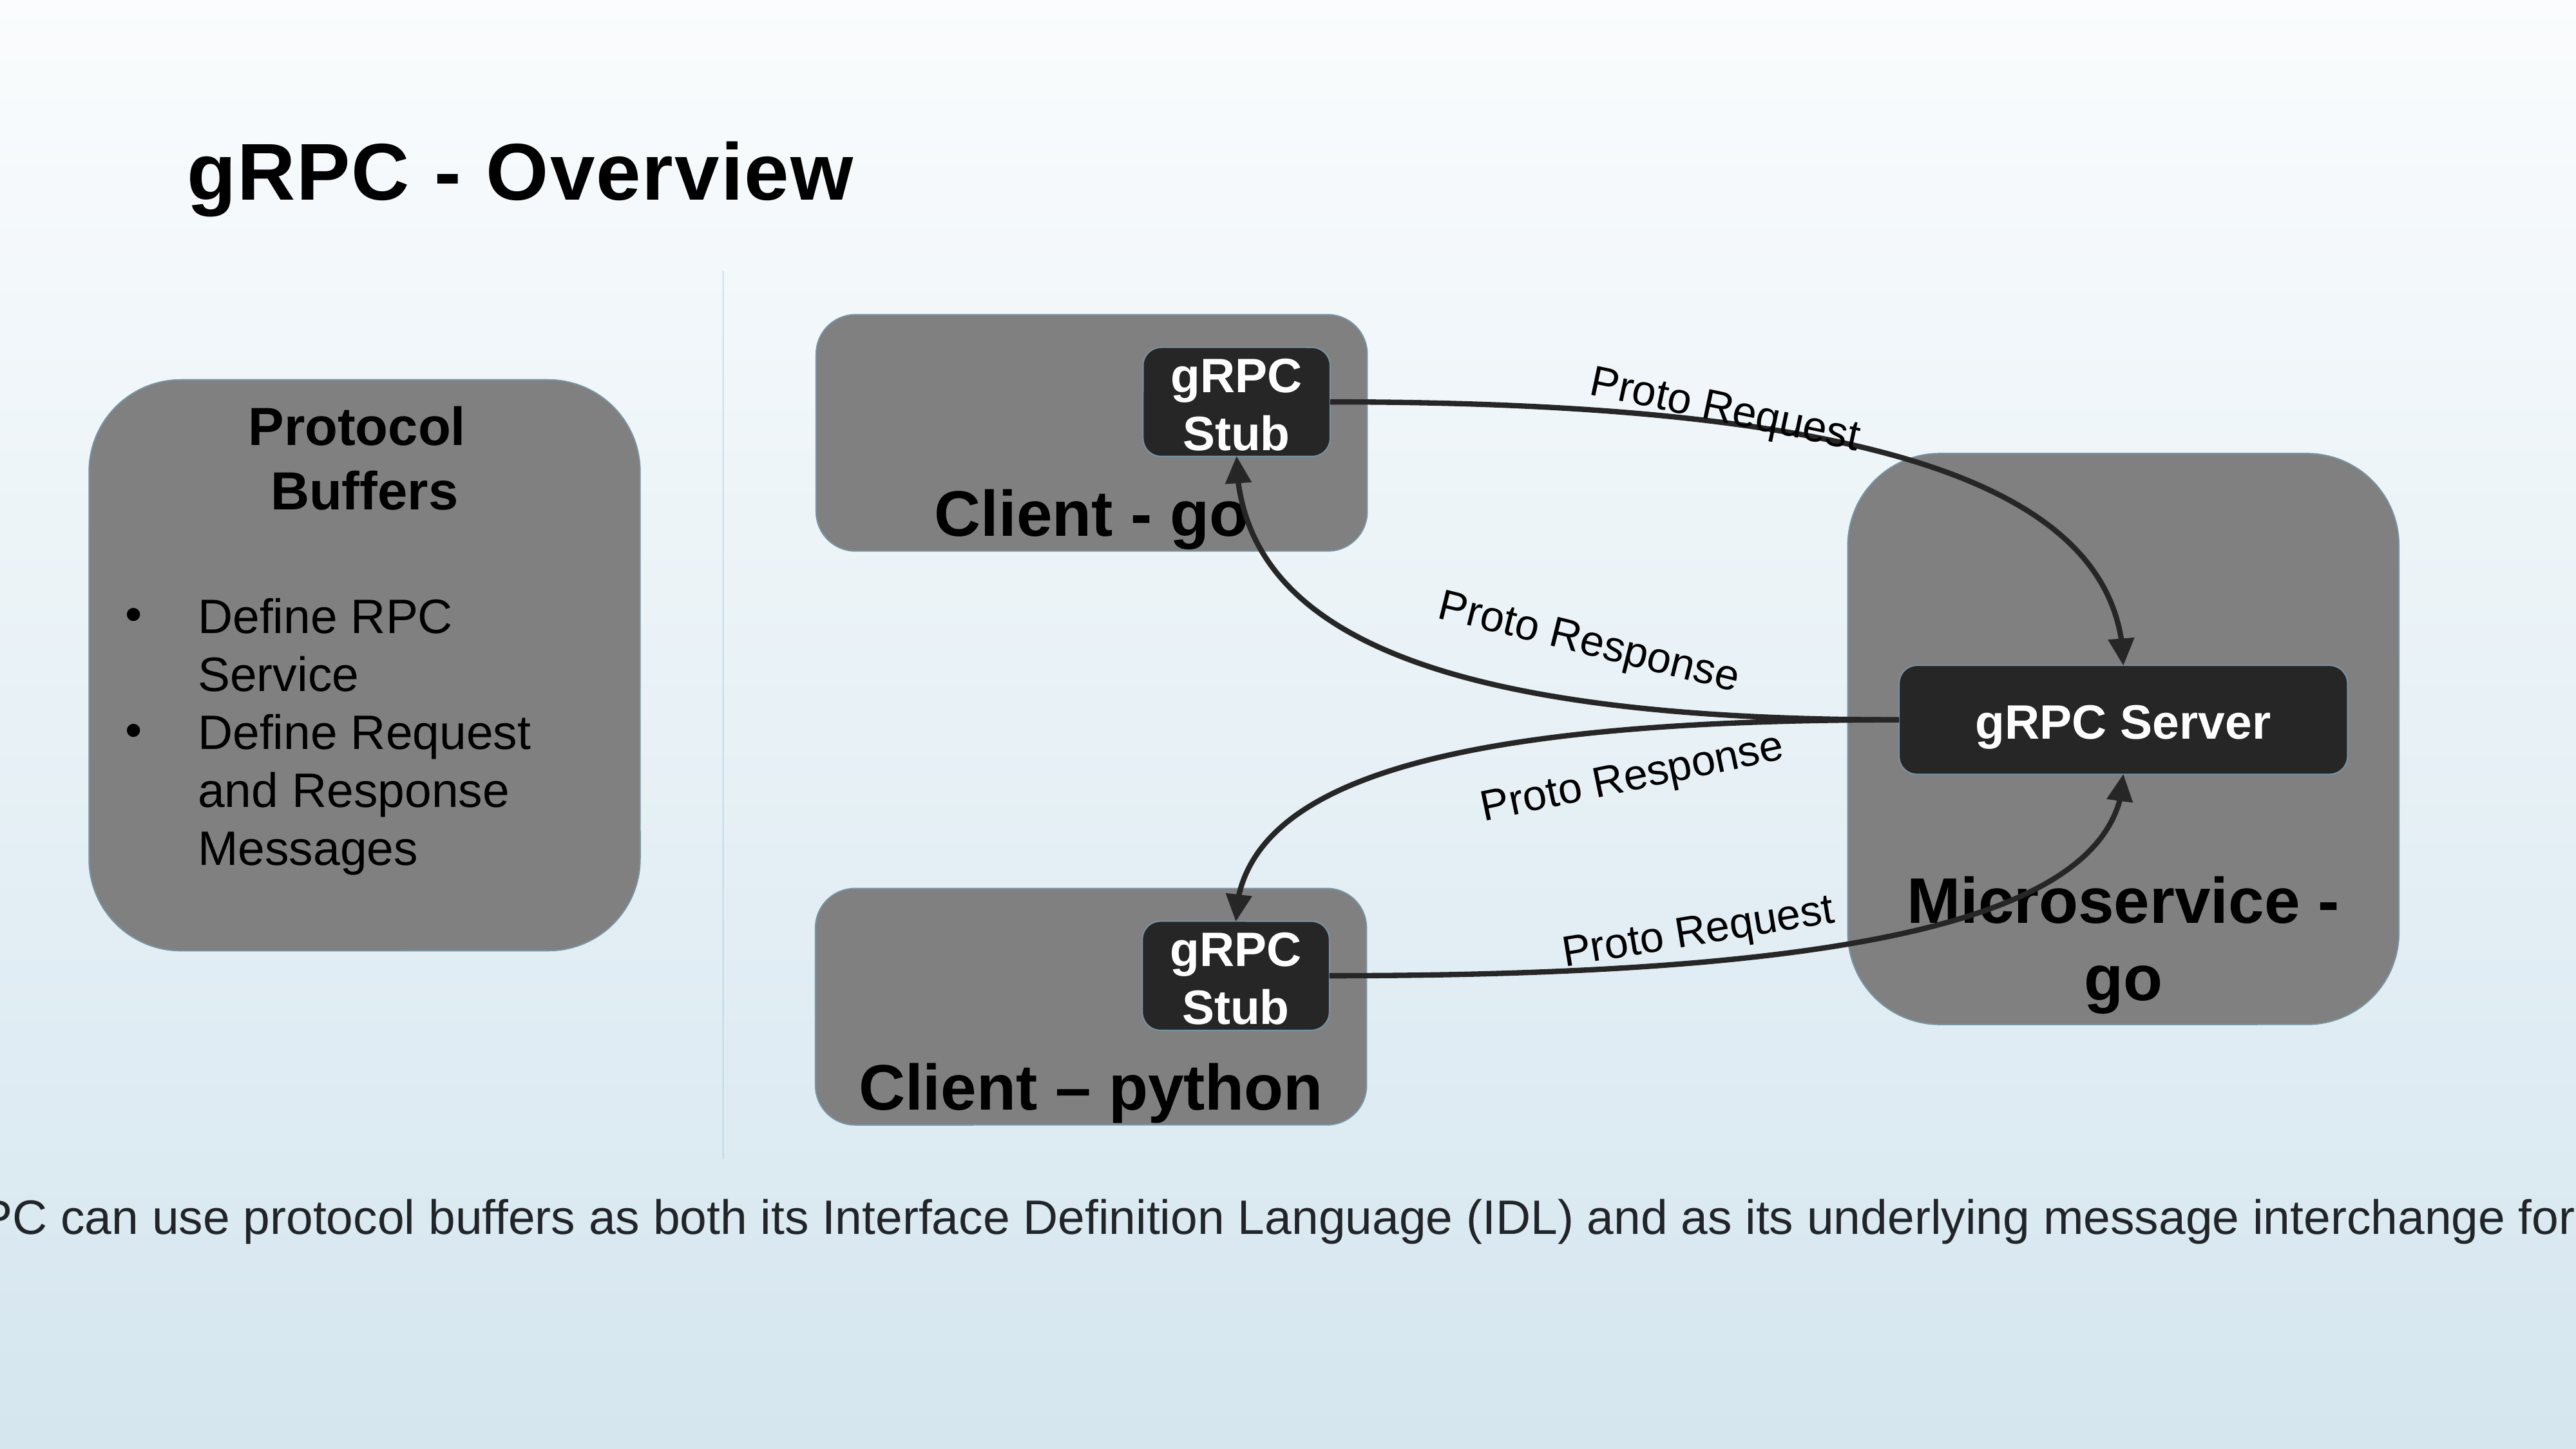

# gRPC - Overview

Client - go
gRPC Stub
Proto Request
Protocol
Buffers

Define RPC Service
Define Request and Response Messages

Microservice - go
Proto Response
gRPC Server
Proto Response

Client – python
Proto Request
gRPC Stub
gRPC can use protocol buffers as both its Interface Definition Language (IDL) and as its underlying message interchange format